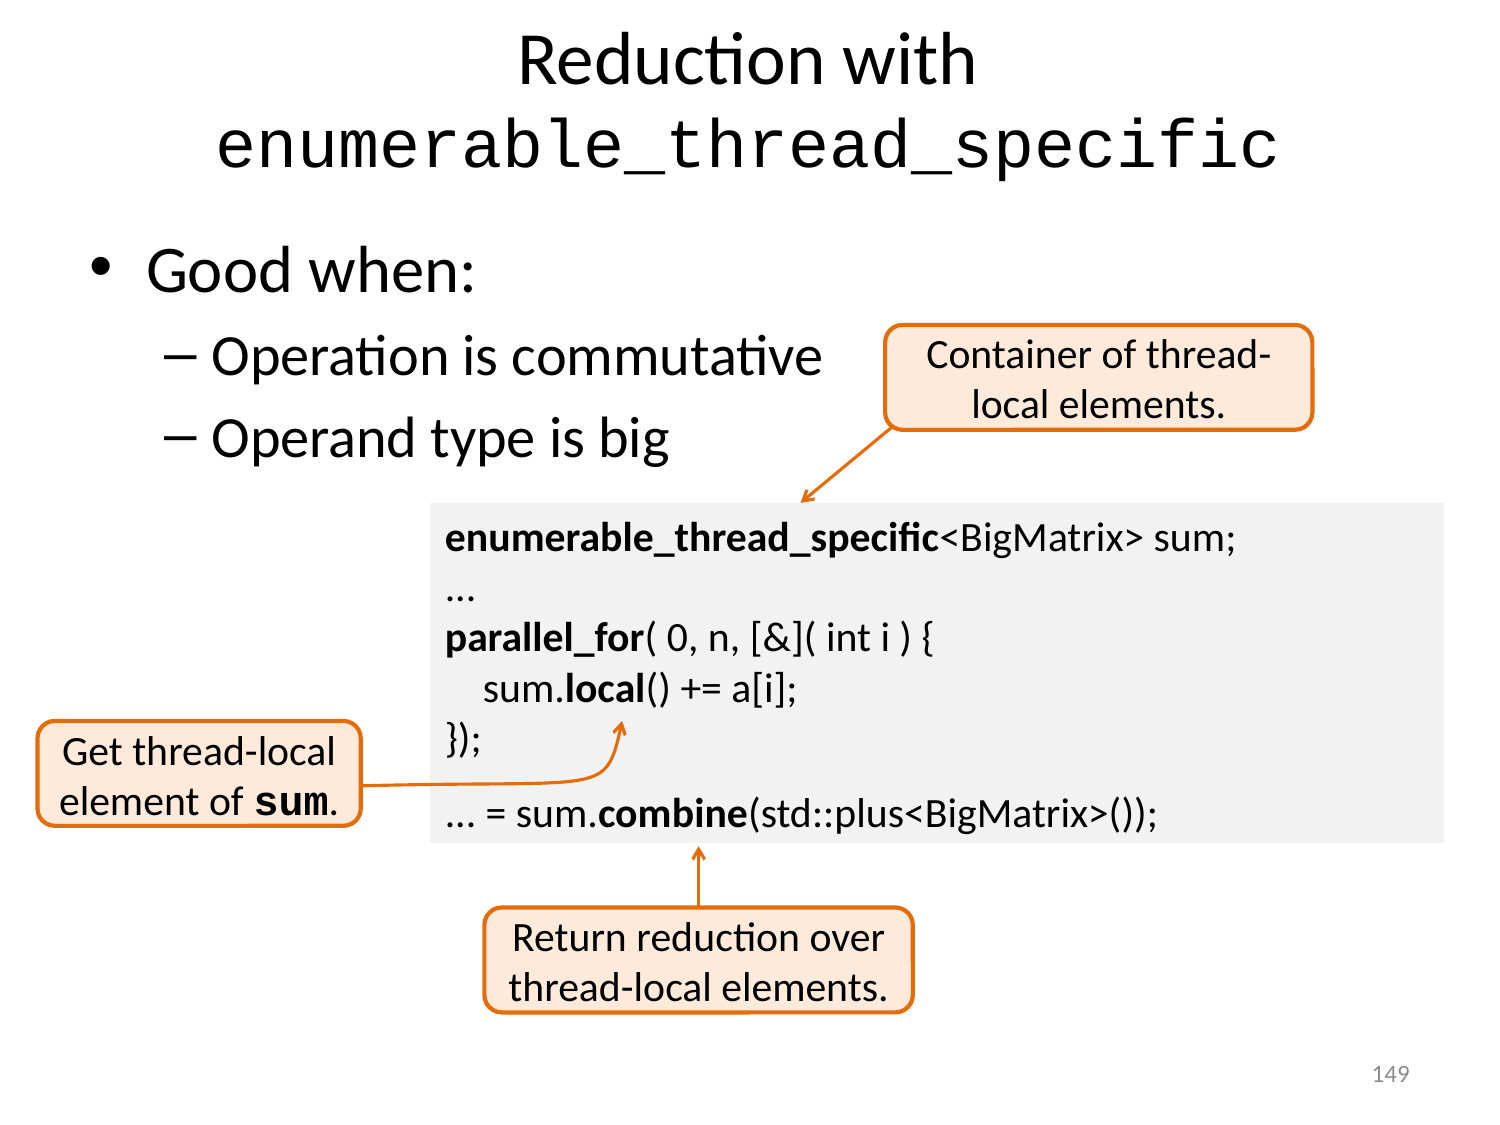

# Reduction with enumerable_thread_specific
Good when:
Operation is commutative
Operand type is big

Container of thread-local elements.
enumerable_thread_specific<BigMatrix> sum;
...
parallel_for( 0, n, [&]( int i ) {
    sum.local() += a[i];
});
... = sum.combine(std::plus<BigMatrix>());
Get thread-local element of sum.

Return reduction over thread-local elements.
149